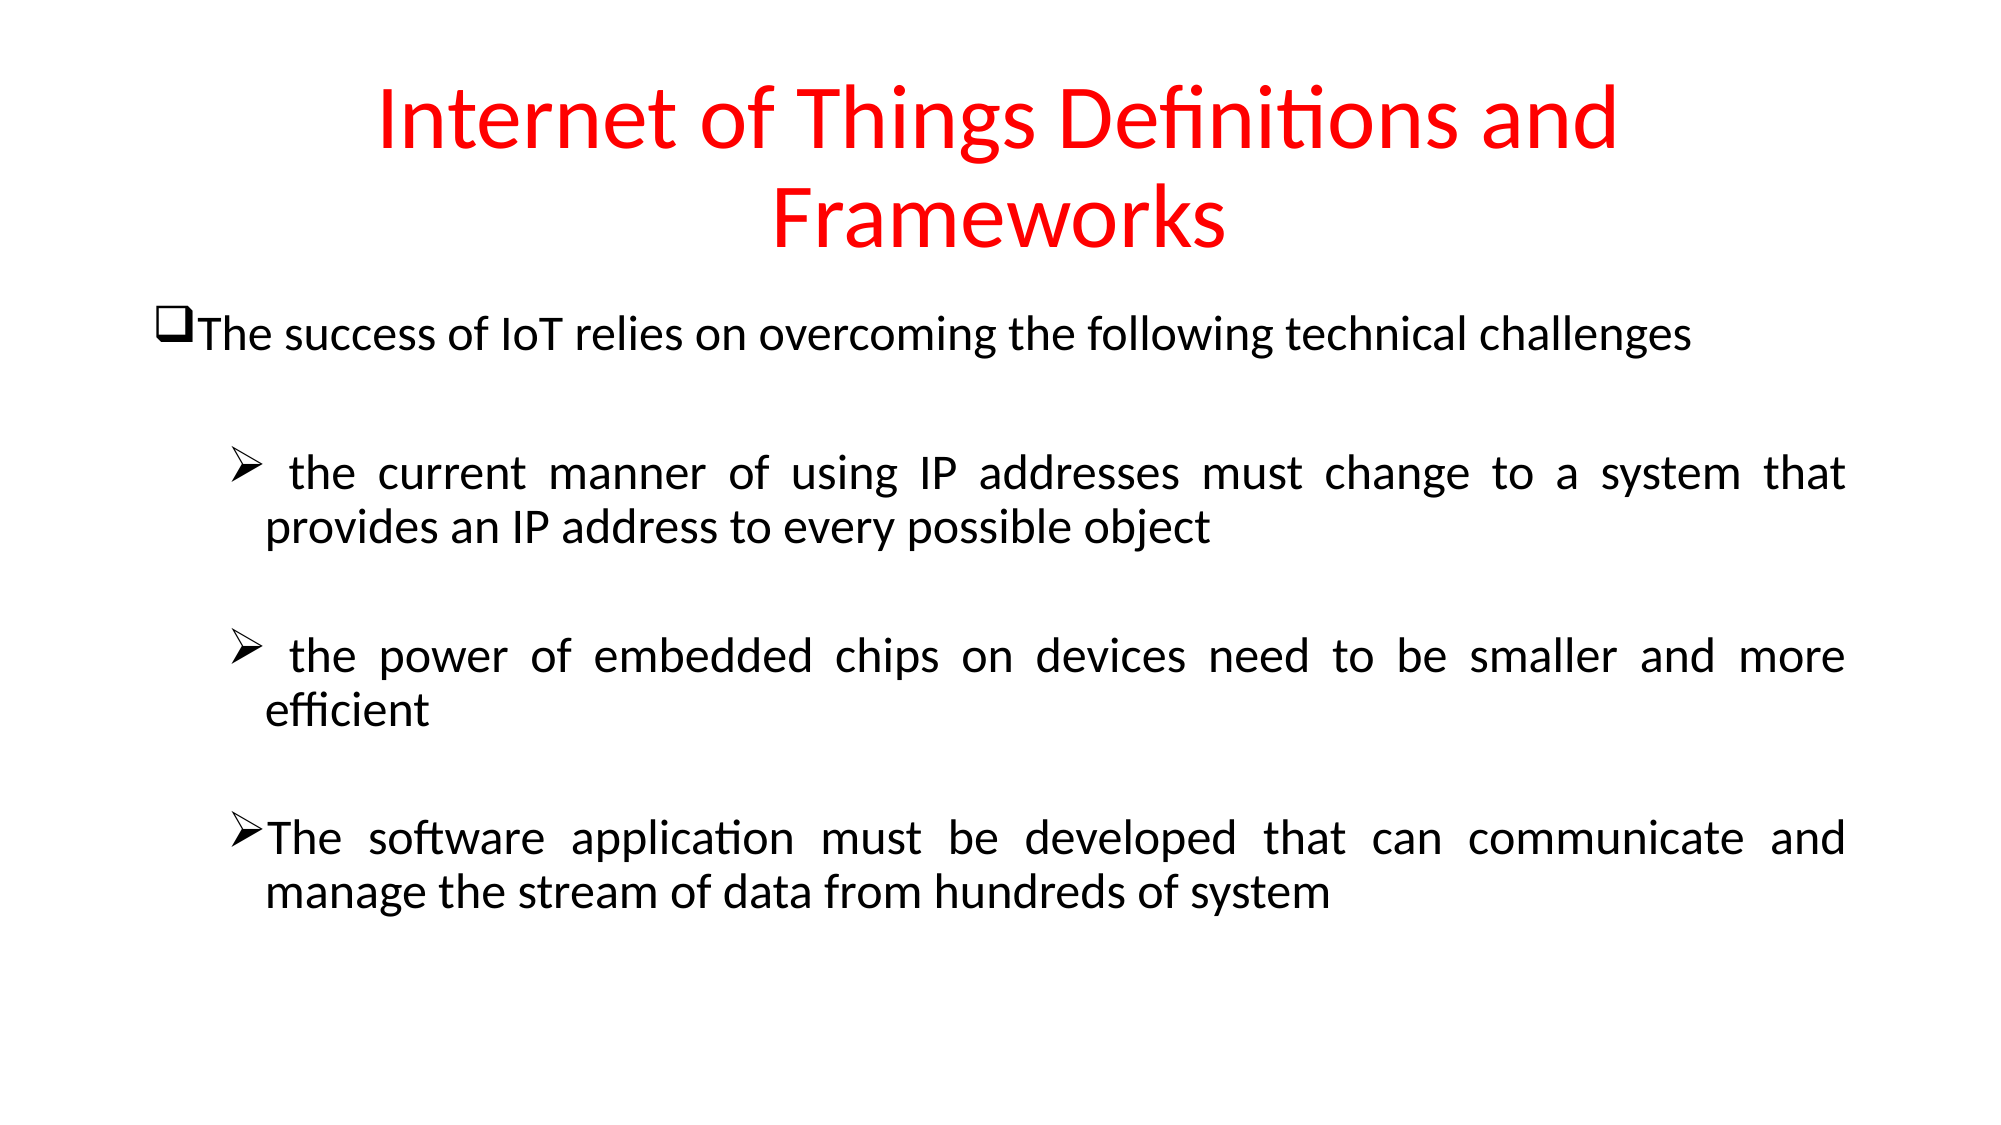

# Internet of Things Definitions and Frameworks
The success of IoT relies on overcoming the following technical challenges

 the current manner of using IP addresses must change to a system that provides an IP address to every possible object

 the power of embedded chips on devices need to be smaller and more efficient

The software application must be developed that can communicate and manage the stream of data from hundreds of system